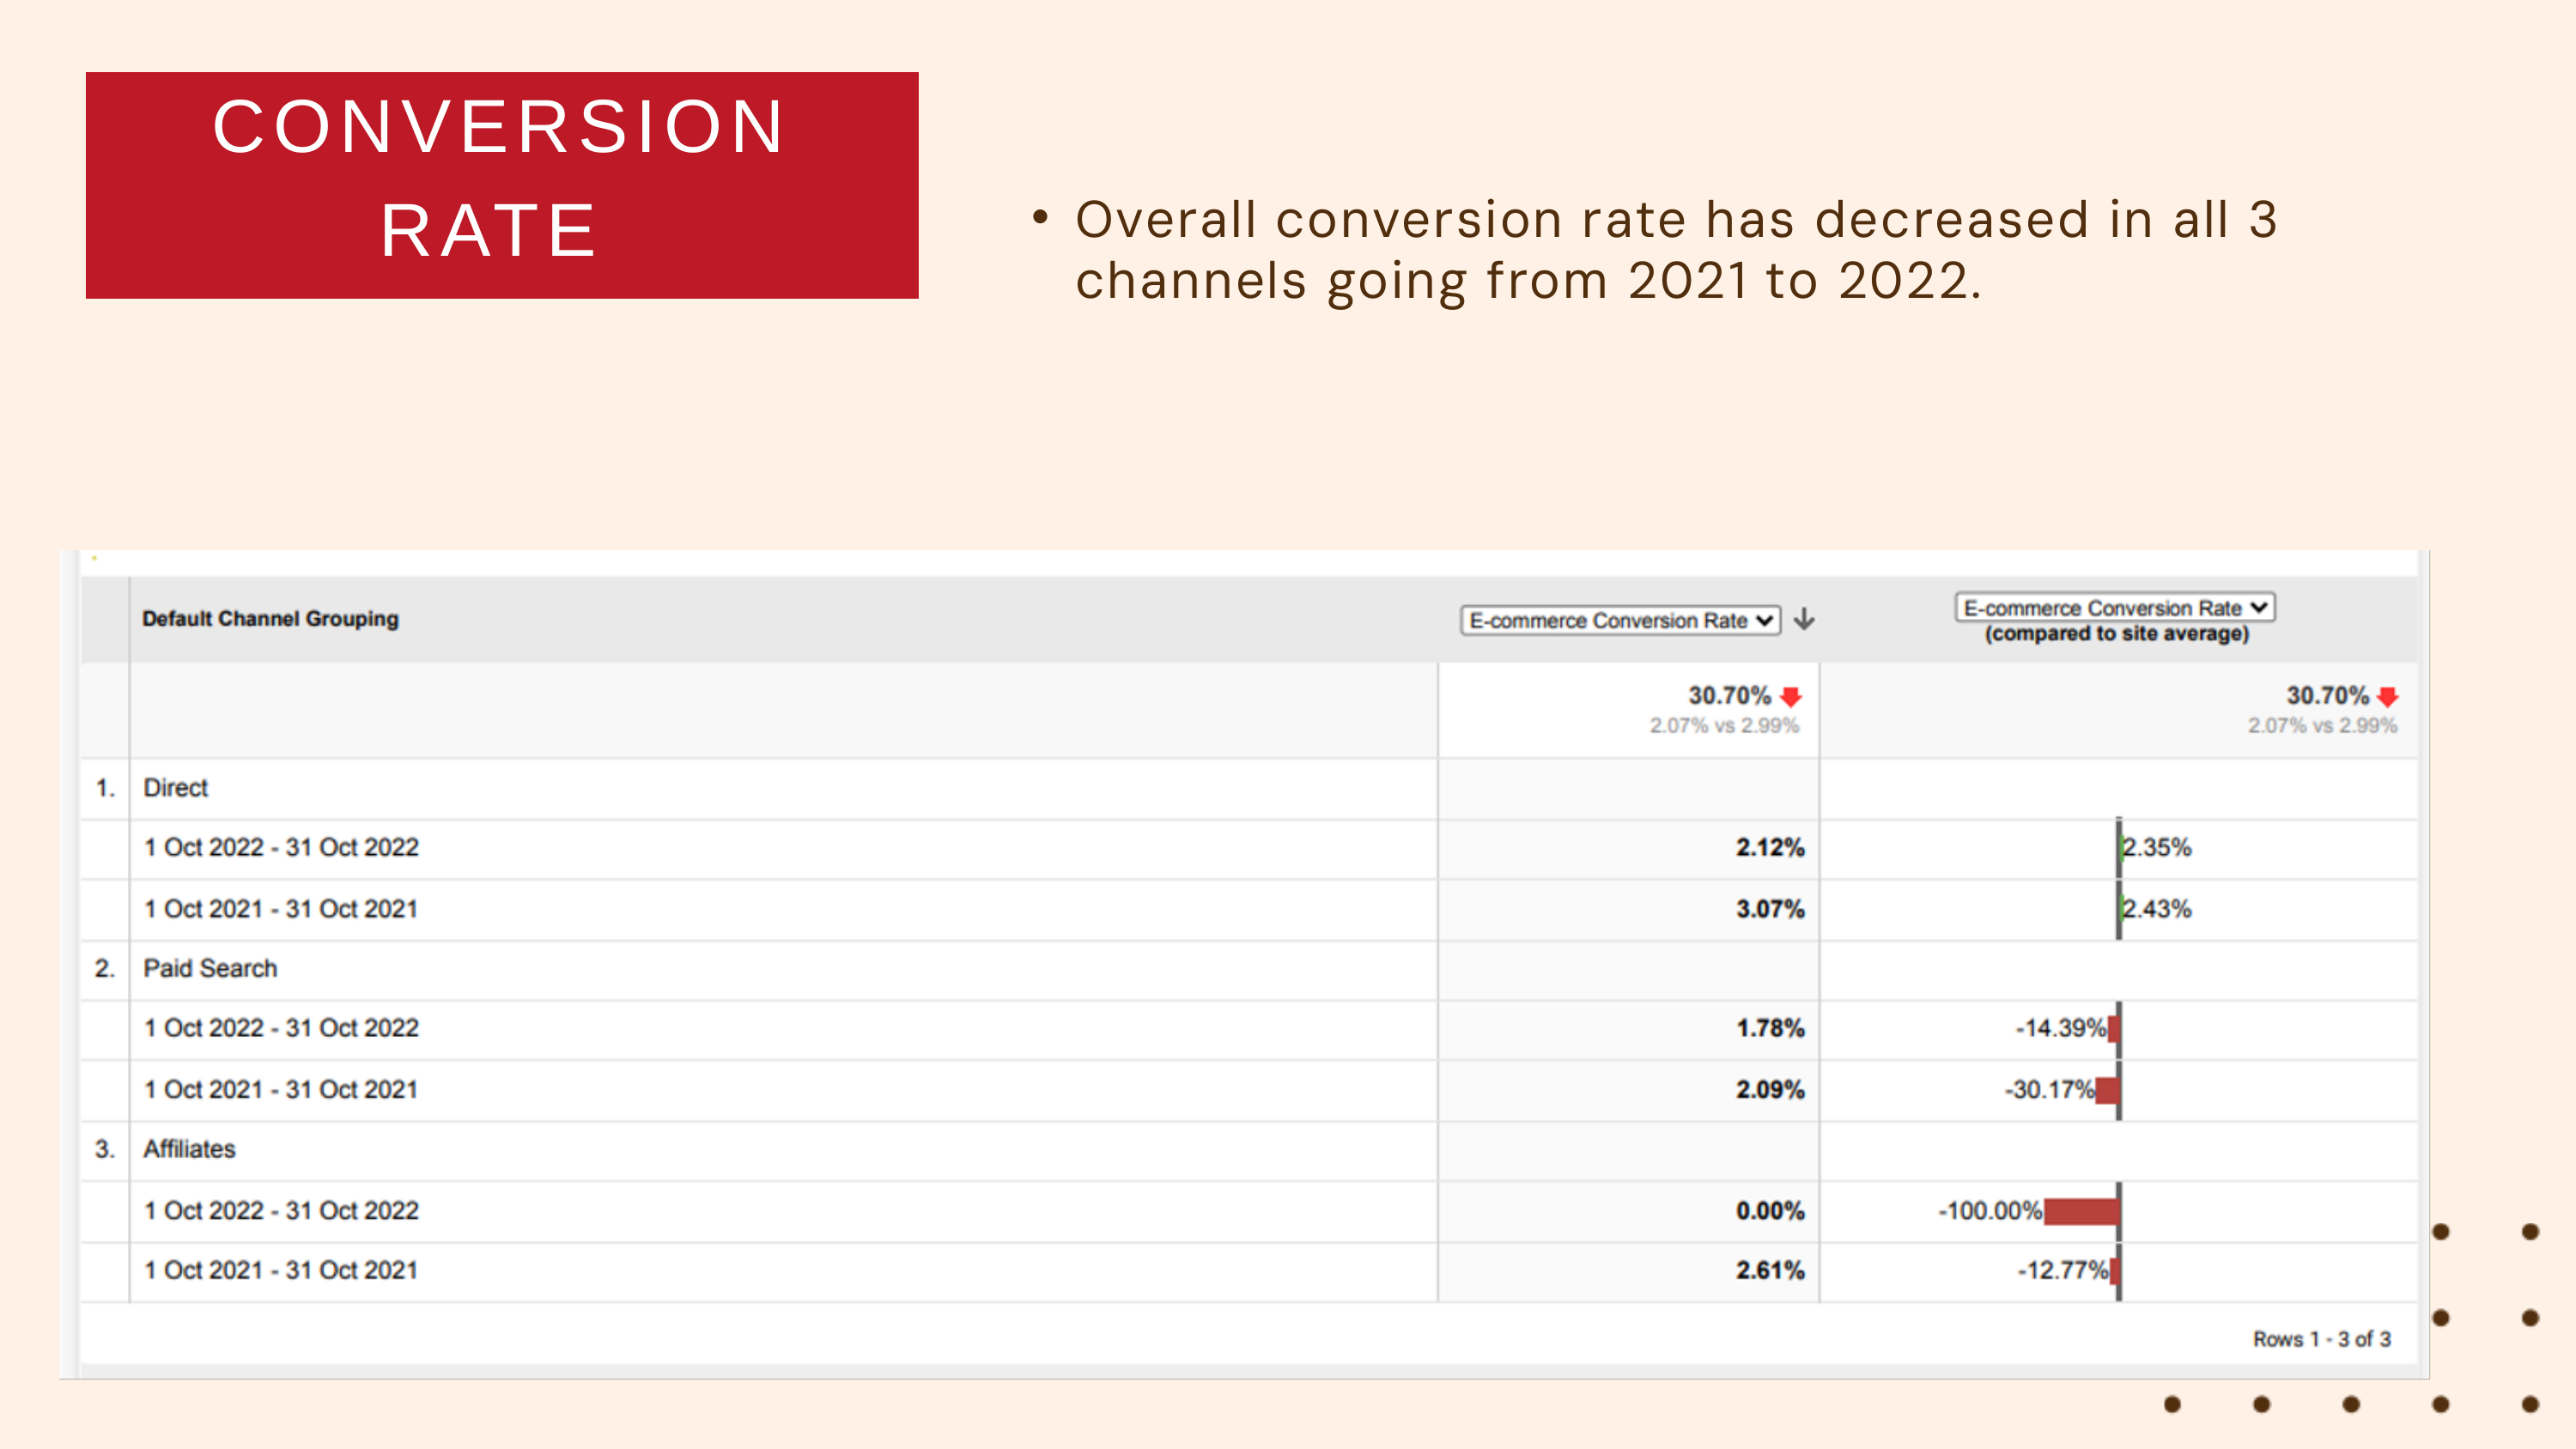

CONVERSION RATE
Overall conversion rate has decreased in all 3 channels going from 2021 to 2022.